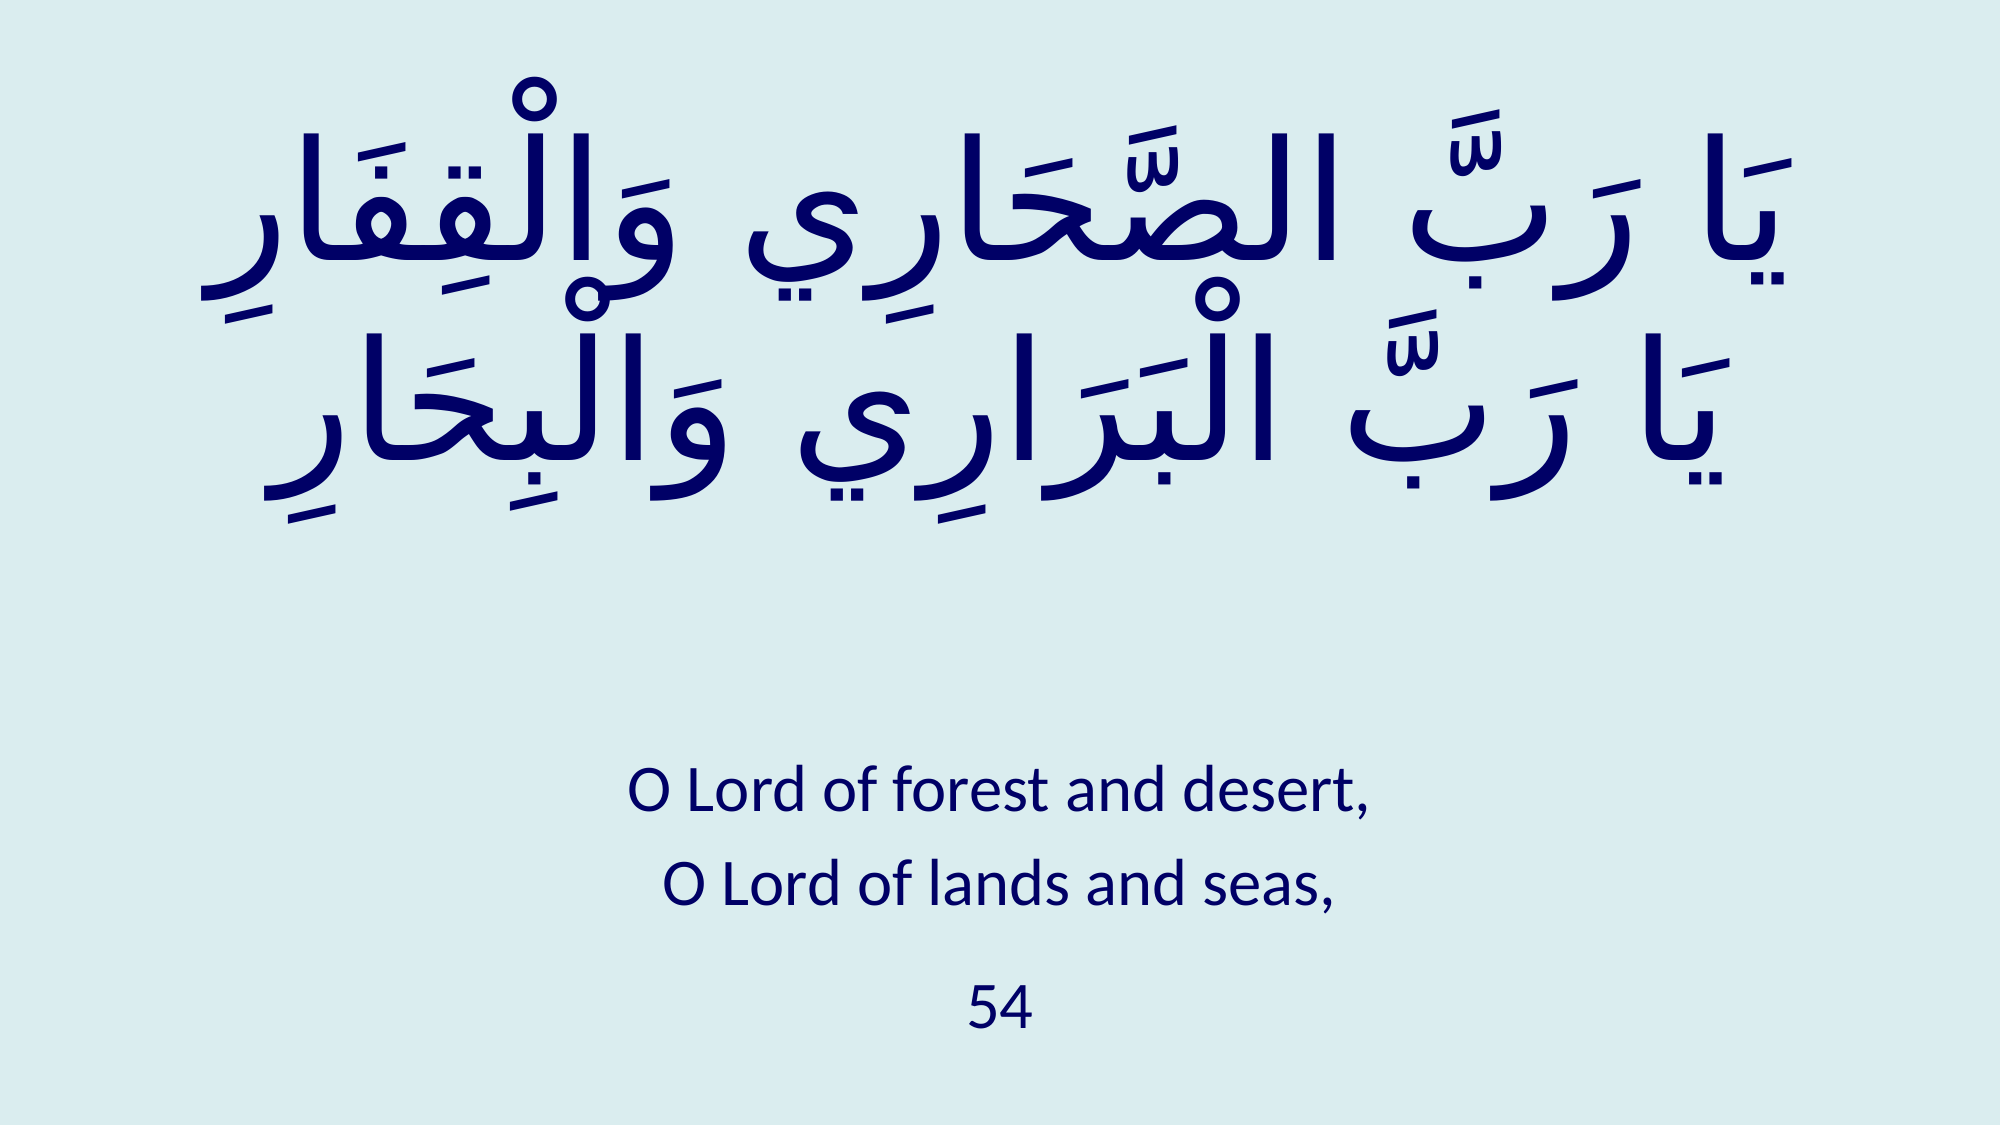

# يَا رَبَّ الصَّحَارِي وَالْقِفَارِ يَا رَبَّ الْبَرَارِي وَالْبِحَارِ
O Lord of forest and desert,
O Lord of lands and seas,
54